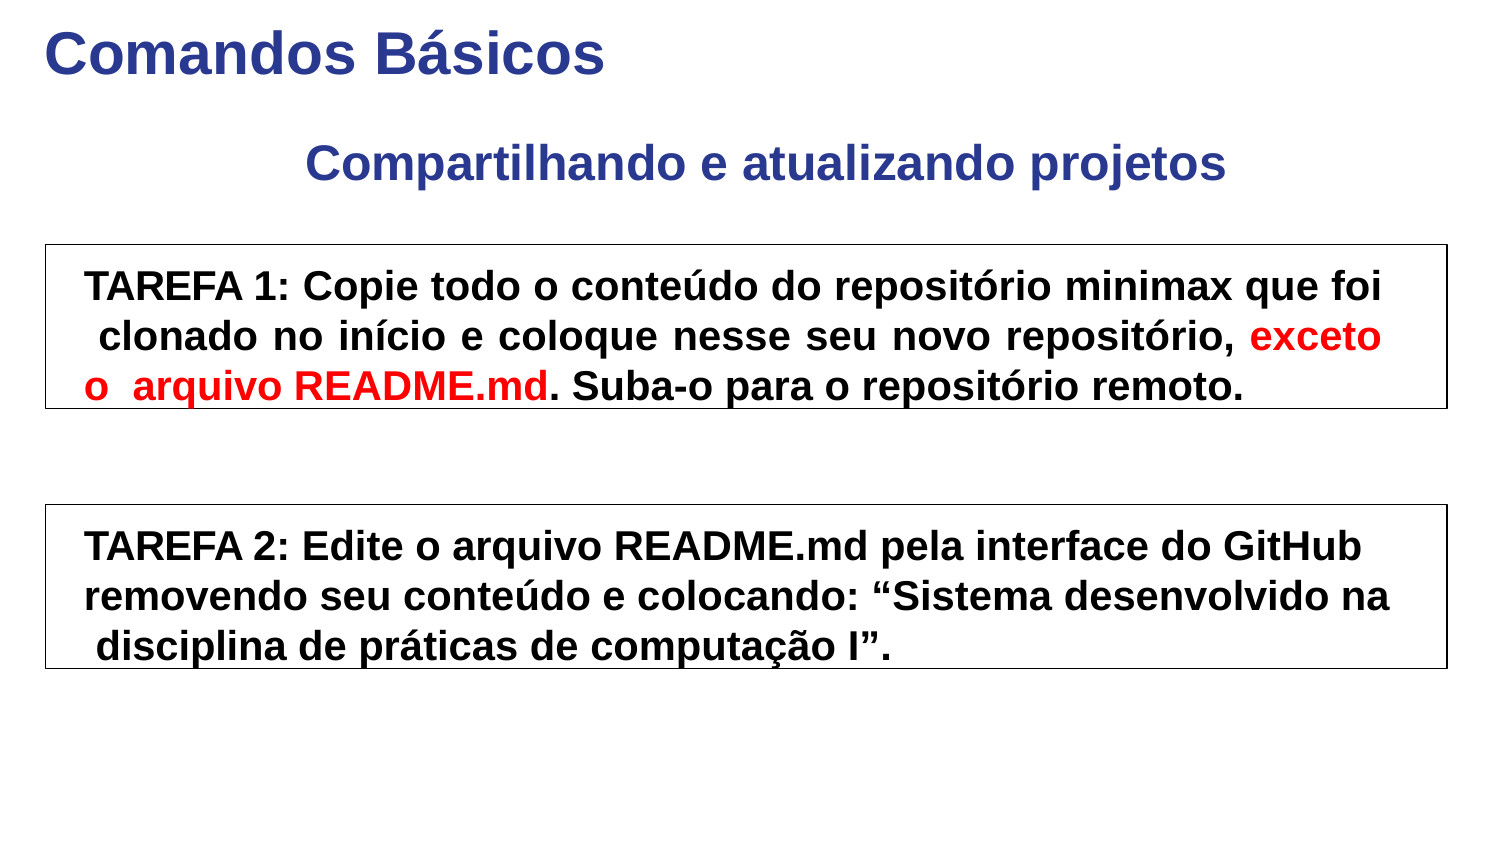

# Comandos Básicos
Compartilhando e atualizando projetos
TAREFA 1: Copie todo o conteúdo do repositório minimax que foi  clonado no início e coloque nesse seu novo repositório, exceto o  arquivo README.md. Suba-o para o repositório remoto.
TAREFA 2: Edite o arquivo README.md pela interface do GitHub  removendo seu conteúdo e colocando: “Sistema desenvolvido na  disciplina de práticas de computação I”.